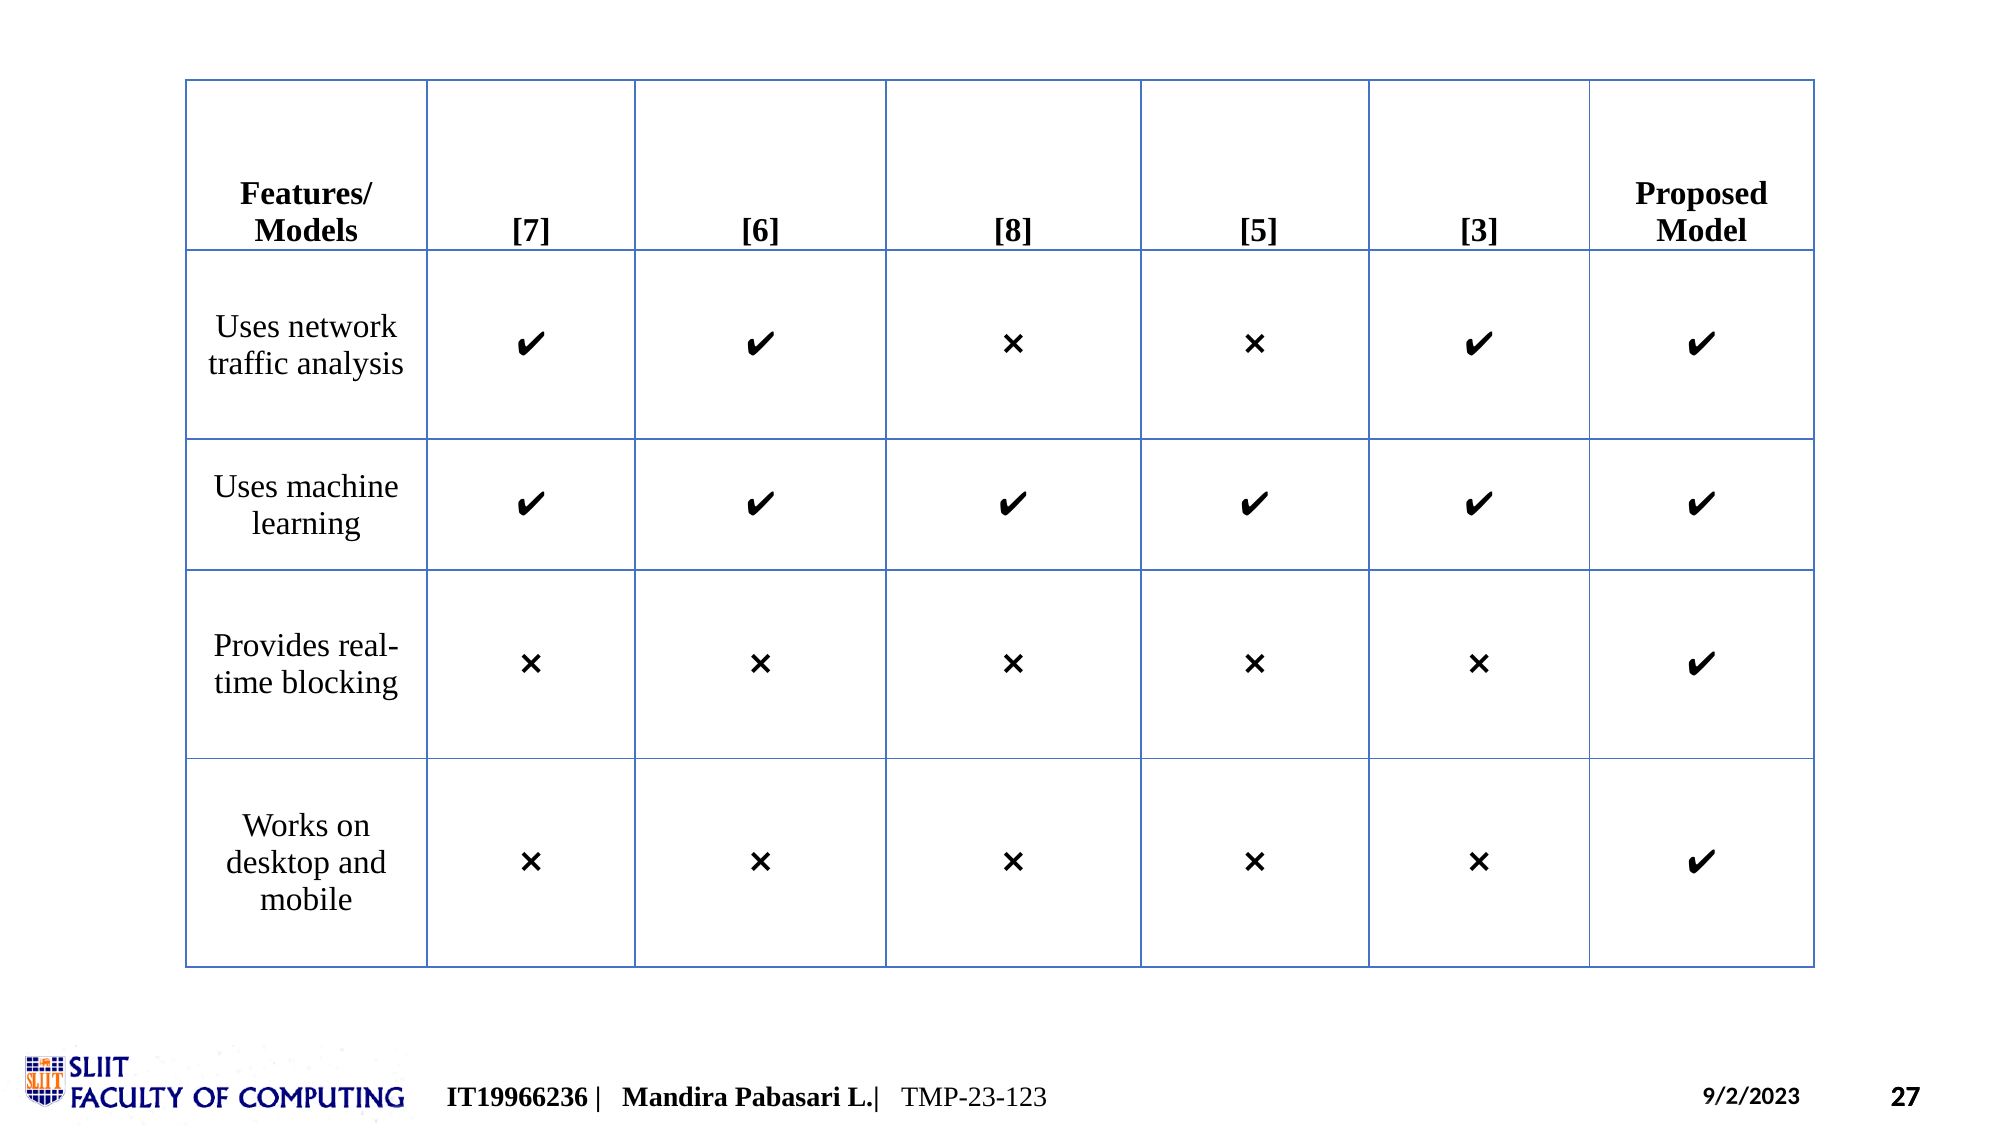

| Features/Models | [7] | [6] | [8] | [5] | [3] | Proposed Model |
| --- | --- | --- | --- | --- | --- | --- |
| Uses network traffic analysis | ✔️ | ✔️ | ❌ | ❌ | ✔️ | ✔️ |
| Uses machine learning | ✔️ | ✔️ | ✔️ | ✔️ | ✔️ | ✔️ |
| Provides real-time blocking | ❌ | ❌ | ❌ | ❌ | ❌ | ✔️ |
| Works on desktop and mobile | ❌ | ❌ | ❌ | ❌ | ❌ | ✔️ |

IT19966236 |   Mandira Pabasari L.|   TMP-23-123